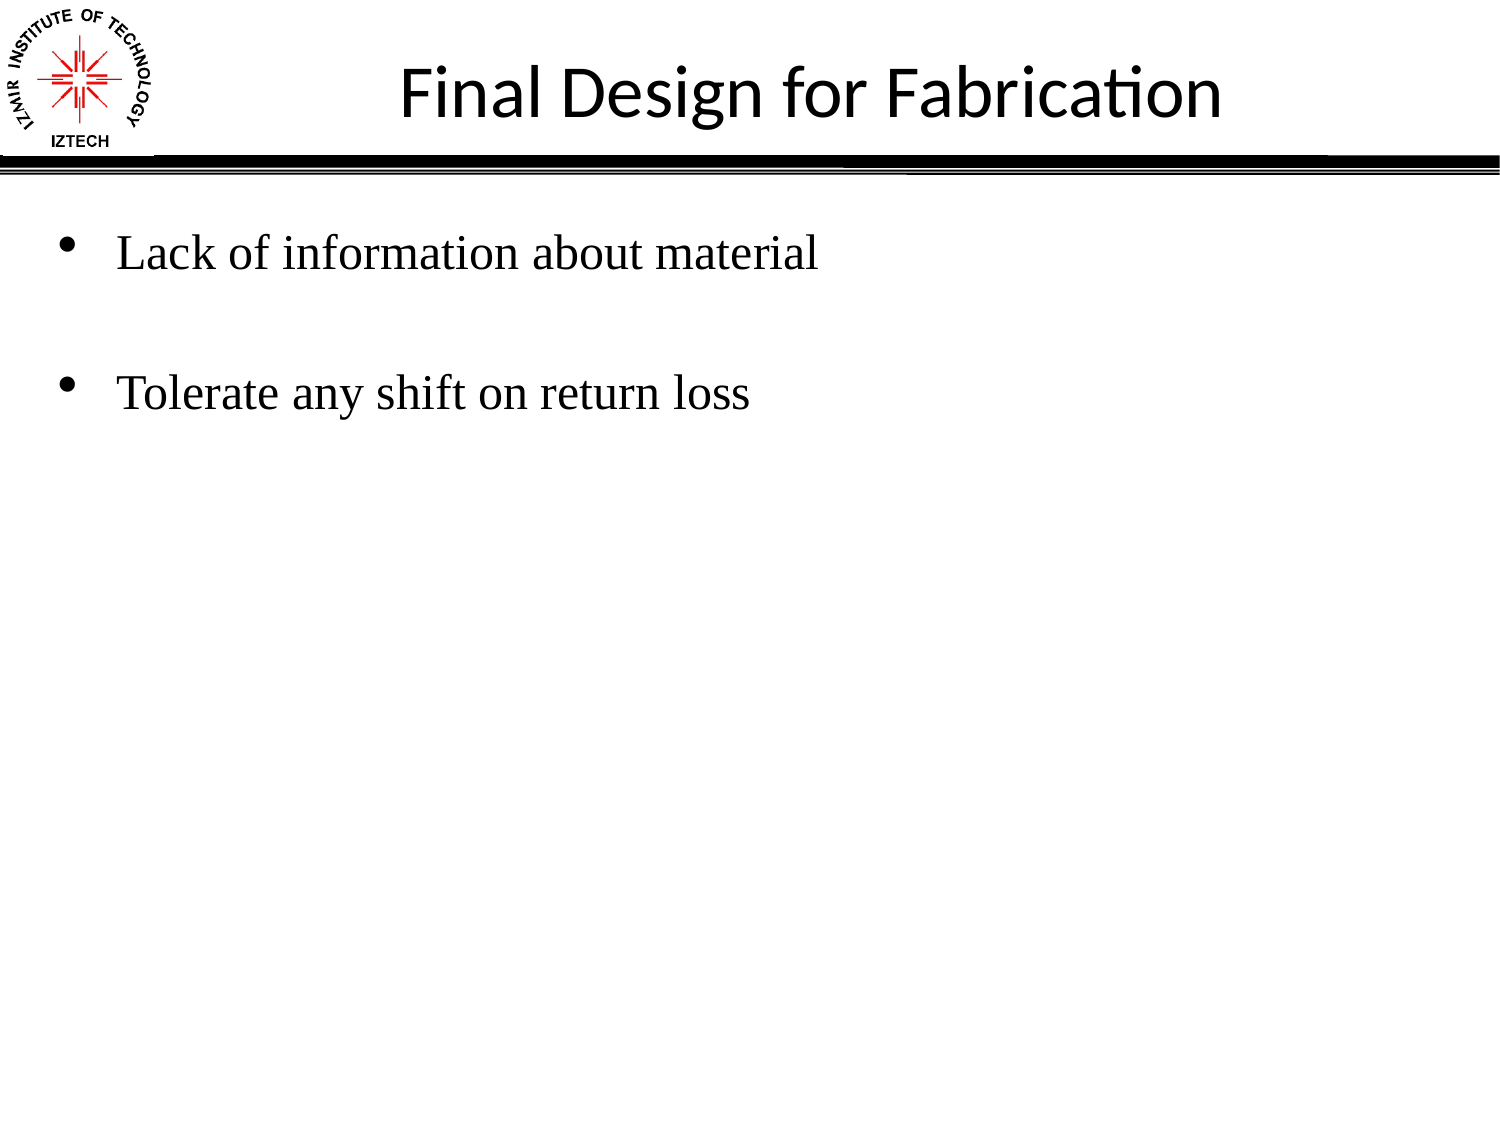

# Final Design for Fabrication
Lack of information about material

Tolerate any shift on return loss